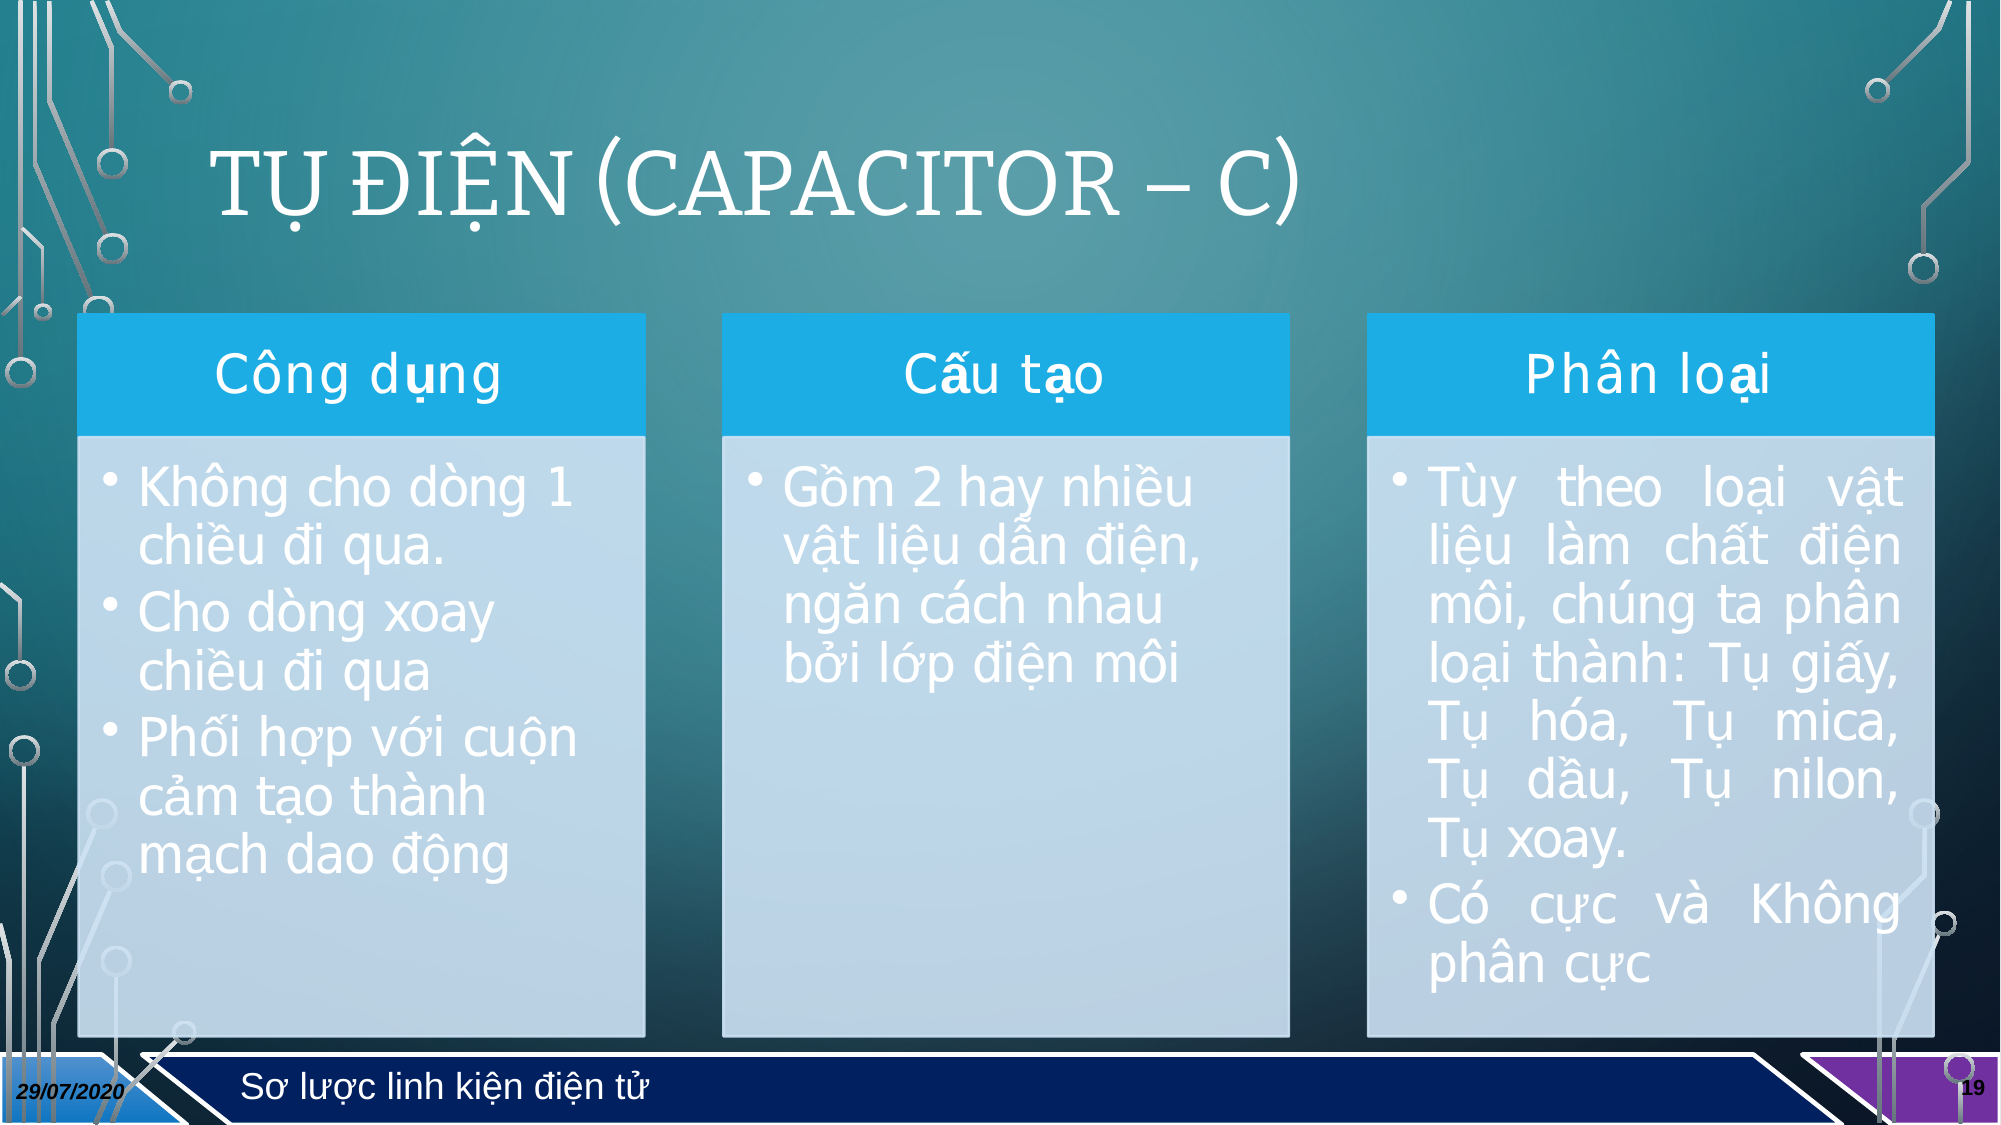

# Tụ điện (Capacitor – C)
Công dụng
Không cho dòng 1 chiều đi qua.
Cho dòng xoay chiều đi qua
Phối hợp với cuộn cảm tạo thành mạch dao động
Cấu tạo
Gồm 2 hay nhiều vật liệu dẫn điện, ngăn cách nhau bởi lớp điện môi
Phân loại
Tùy theo loại vật liệu làm chất điện môi, chúng ta phân loại thành: Tụ giấy, Tụ hóa, Tụ mica, Tụ dầu, Tụ nilon, Tụ xoay.
Có cực và Không phân cực
Sơ lược linh kiện điện tử